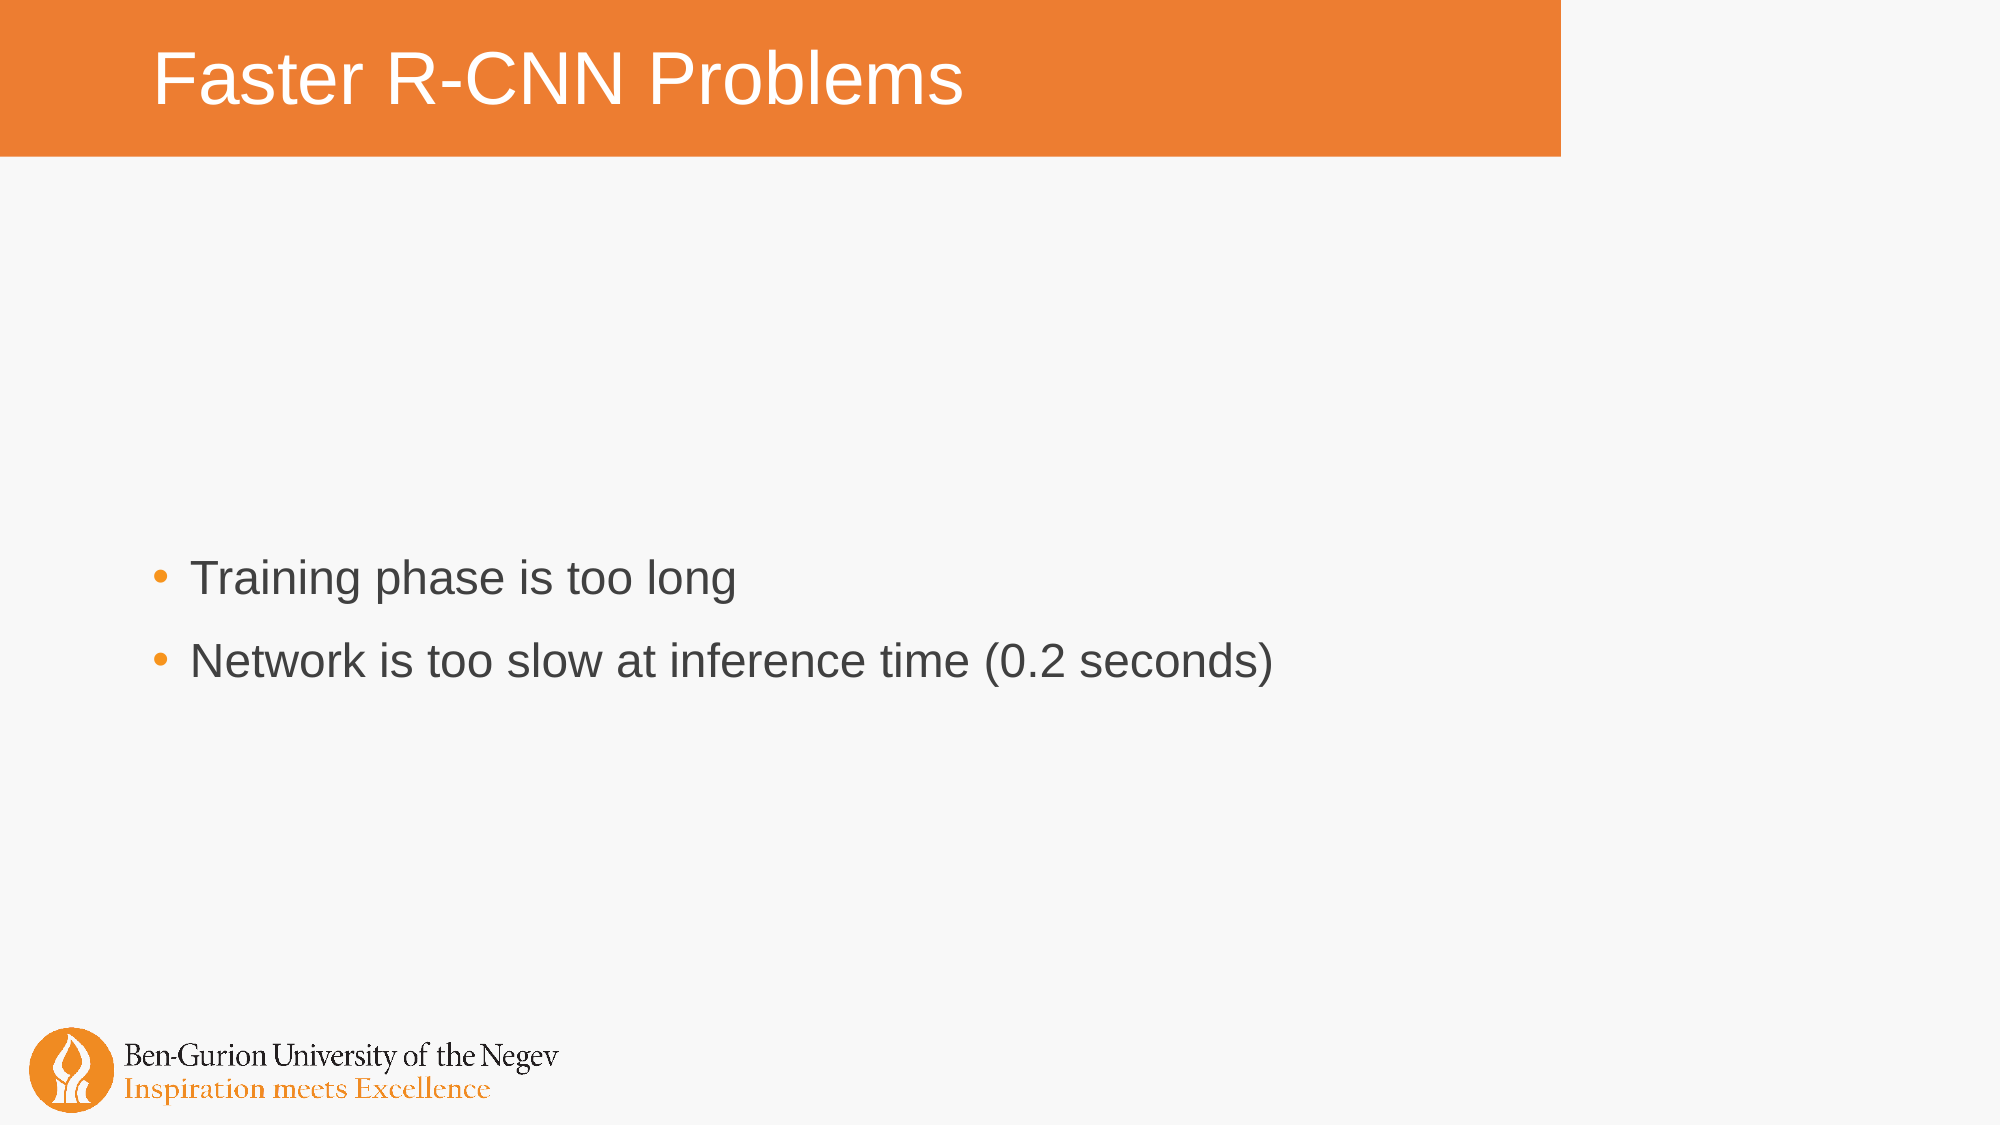

# Faster R-CNN Problems
Training phase is too long
Network is too slow at inference time (0.2 seconds)